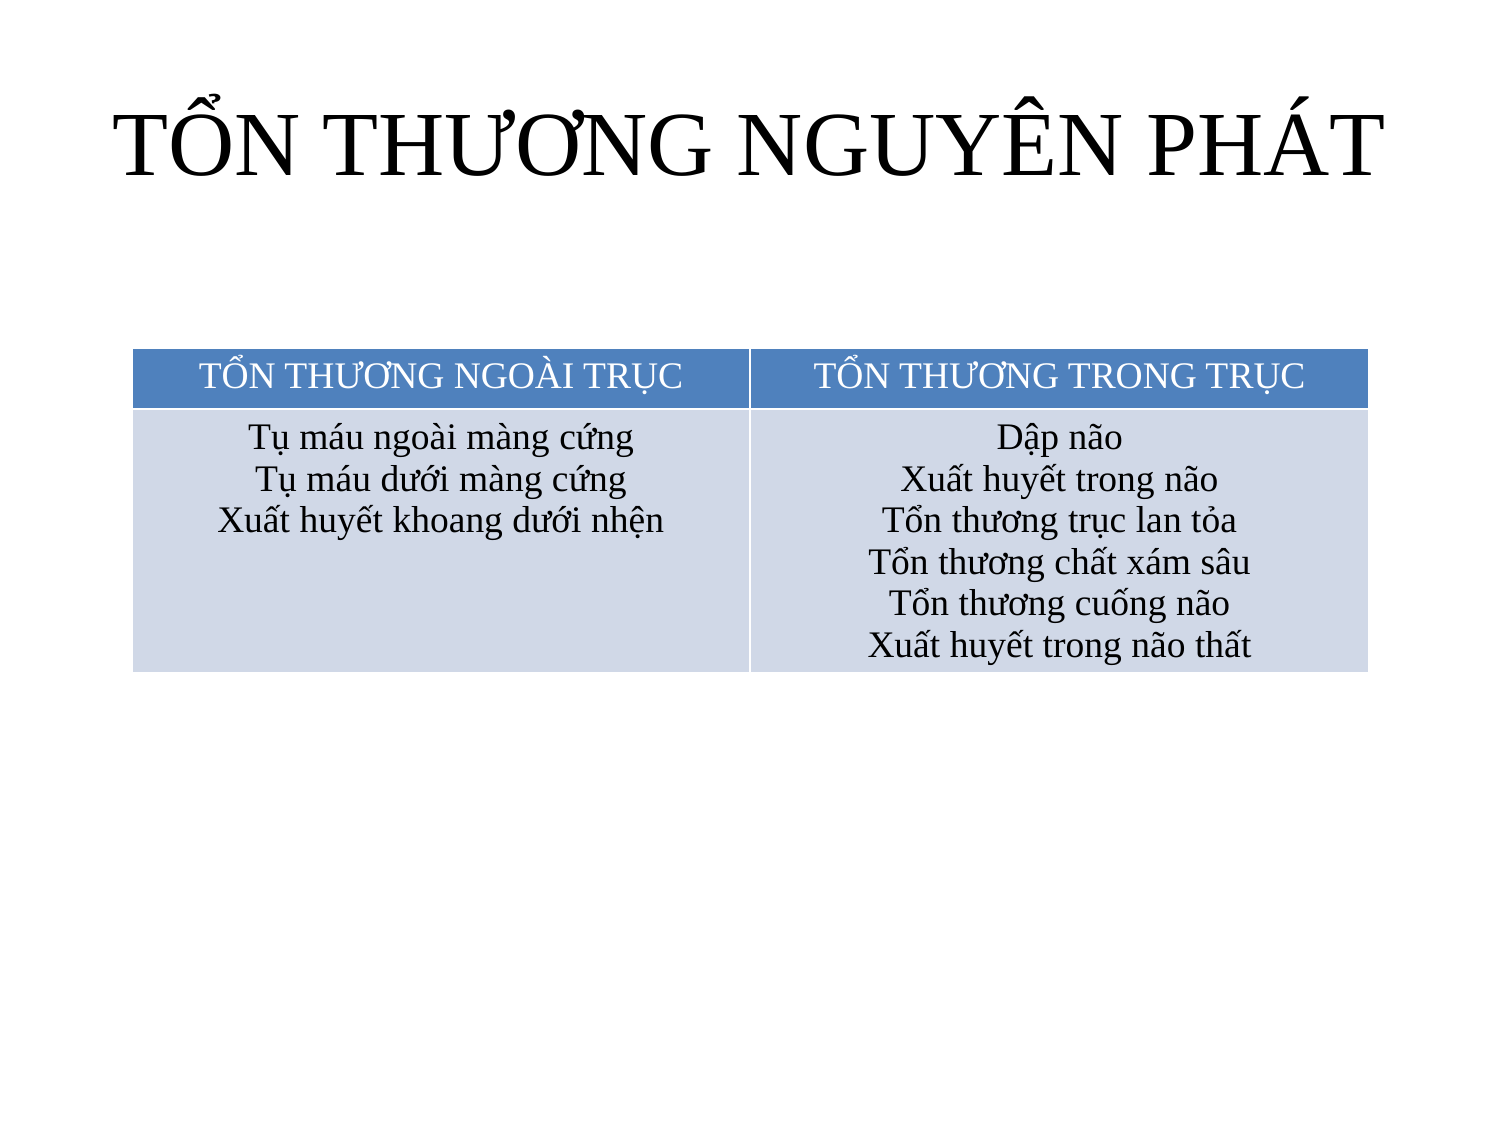

# TỔN THƯƠNG NGUYÊN PHÁT
| TỔN THƯƠNG NGOÀI TRỤC | TỔN THƯƠNG TRONG TRỤC |
| --- | --- |
| Tụ máu ngoài màng cứng Tụ máu dưới màng cứng Xuất huyết khoang dưới nhện | Dập não Xuất huyết trong não Tổn thương trục lan tỏa Tổn thương chất xám sâu Tổn thương cuống não Xuất huyết trong não thất |